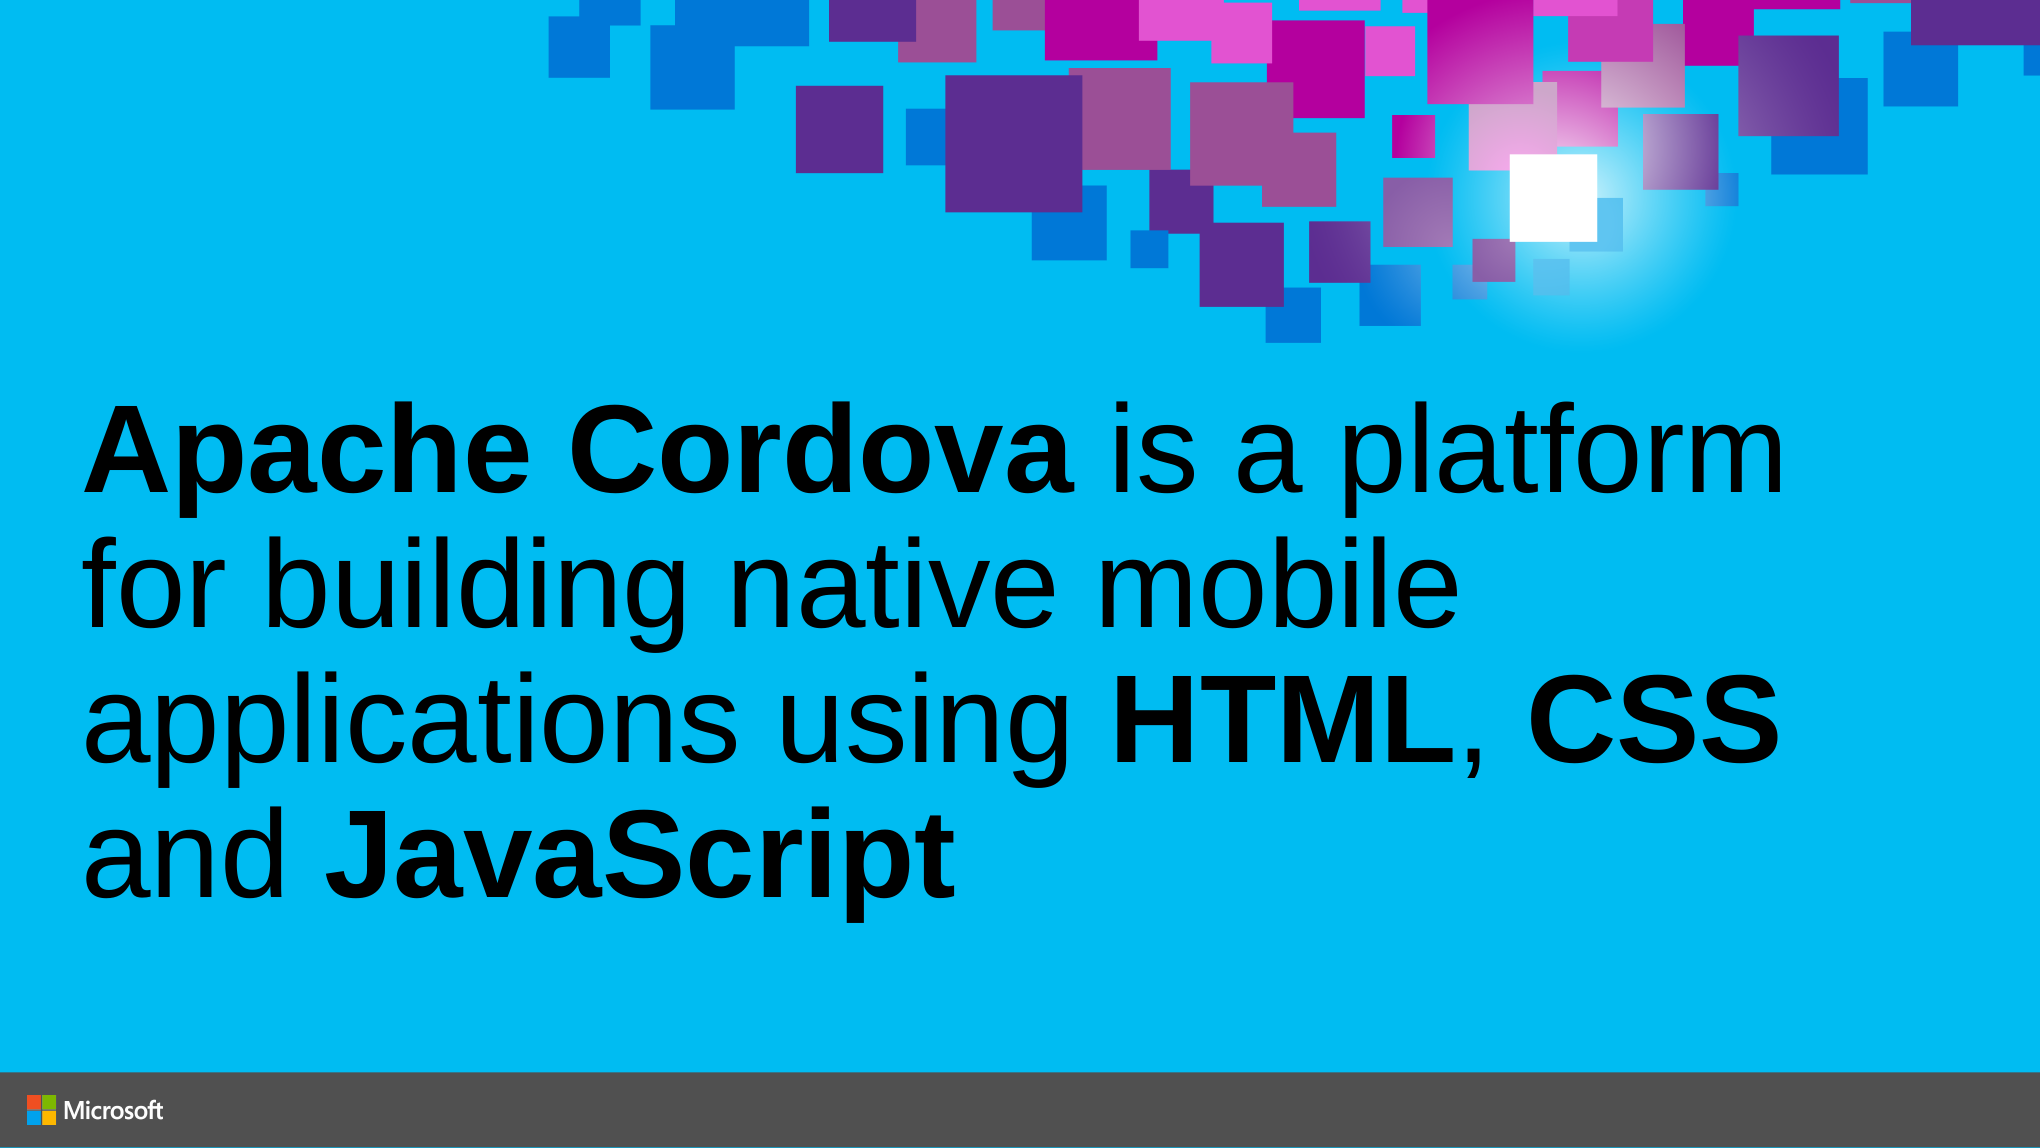

Apache Cordova is a platform
for building native mobile
applications using HTML, CSS
and JavaScript